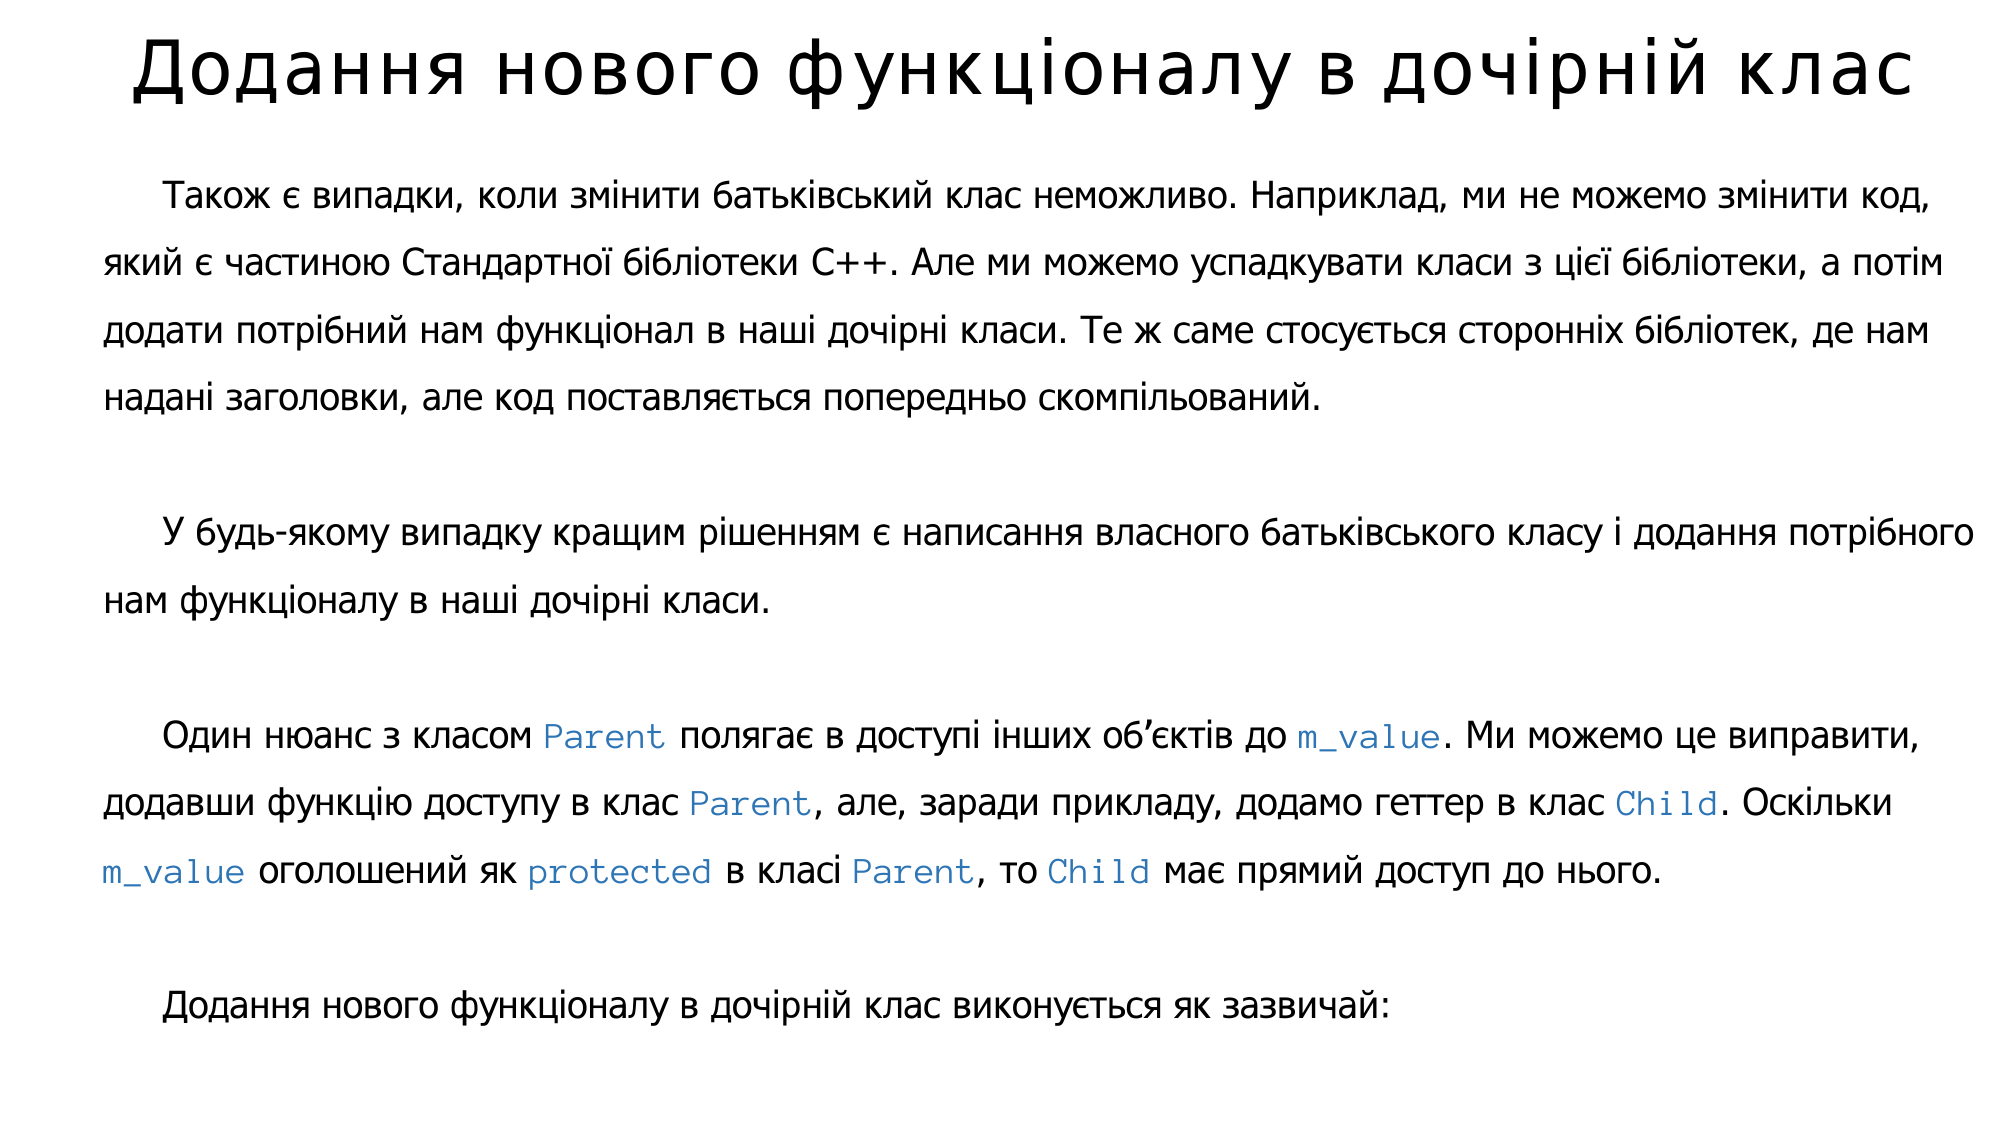

# Додання нового функціоналу в дочірній клас
Також є випадки, коли змінити батьківський клас неможливо. Наприклад, ми не можемо змінити код, який є частиною Стандартної бібліотеки C++. Але ми можемо успадкувати класи з цієї бібліотеки, а потім додати потрібний нам функціонал в наші дочірні класи. Те ж саме стосується сторонніх бібліотек, де нам надані заголовки, але код поставляється попередньо скомпільований.

У будь-якому випадку кращим рішенням є написання власного батьківського класу і додання потрібного нам функціоналу в наші дочірні класи.

Один нюанс з класом Parent полягає в доступі інших об’єктів до m_value. Ми можемо це виправити, додавши функцію доступу в клас Parent, але, заради прикладу, додамо геттер в клас Child. Оскільки m_value оголошений як protected в класі Parent, то Child має прямий доступ до нього.

Додання нового функціоналу в дочірній клас виконується як зазвичай: